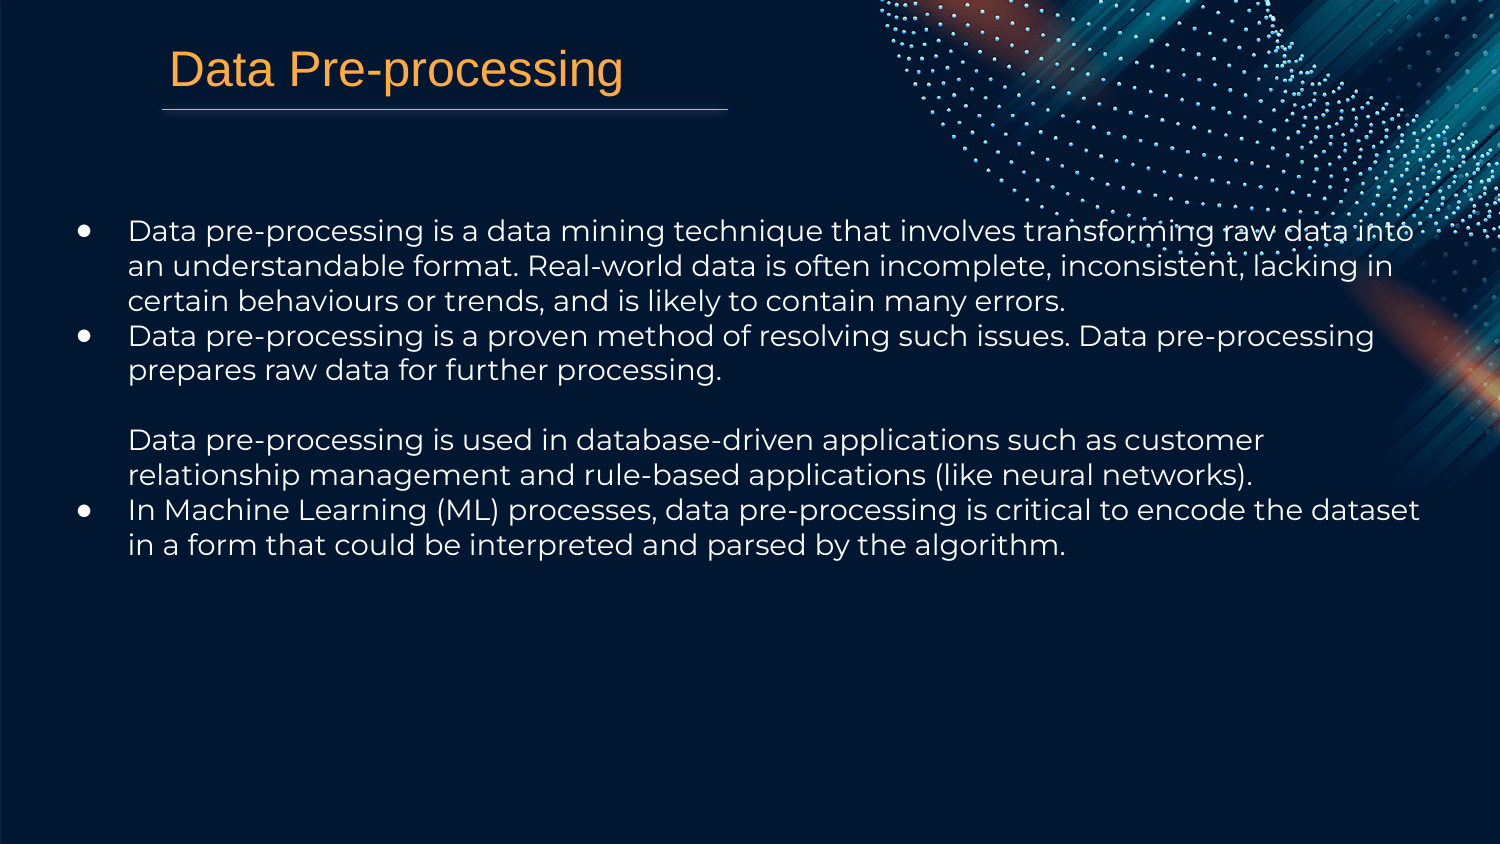

# Data Pre-processing
Data pre-processing is a data mining technique that involves transforming raw data into an understandable format. Real-world data is often incomplete, inconsistent, lacking in certain behaviours or trends, and is likely to contain many errors.
Data pre-processing is a proven method of resolving such issues. Data pre-processing prepares raw data for further processing.
Data pre-processing is used in database-driven applications such as customer relationship management and rule-based applications (like neural networks).
In Machine Learning (ML) processes, data pre-processing is critical to encode the dataset in a form that could be interpreted and parsed by the algorithm.